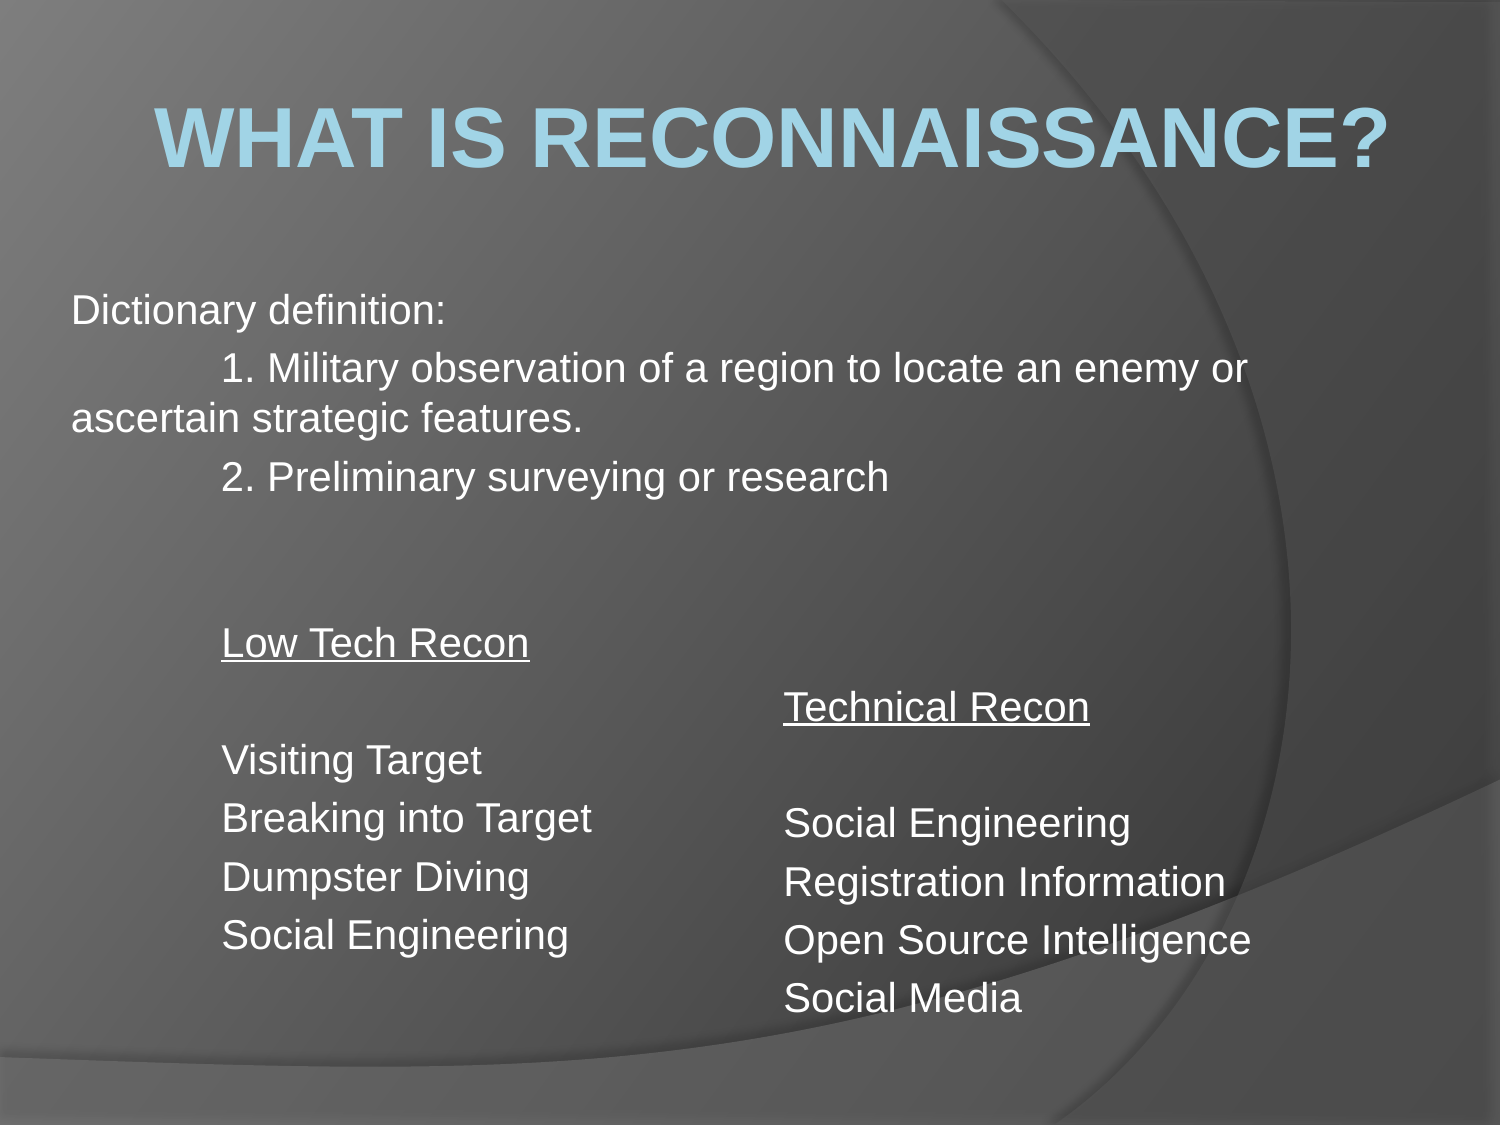

# What is Reconnaissance?
Dictionary definition:
	1. Military observation of a region to locate an enemy or 	ascertain strategic features.
	2. Preliminary surveying or research

Low Tech Recon

Visiting Target
Breaking into Target
Dumpster Diving
Social Engineering

Technical Recon

Social Engineering
Registration Information
Open Source Intelligence
Social Media